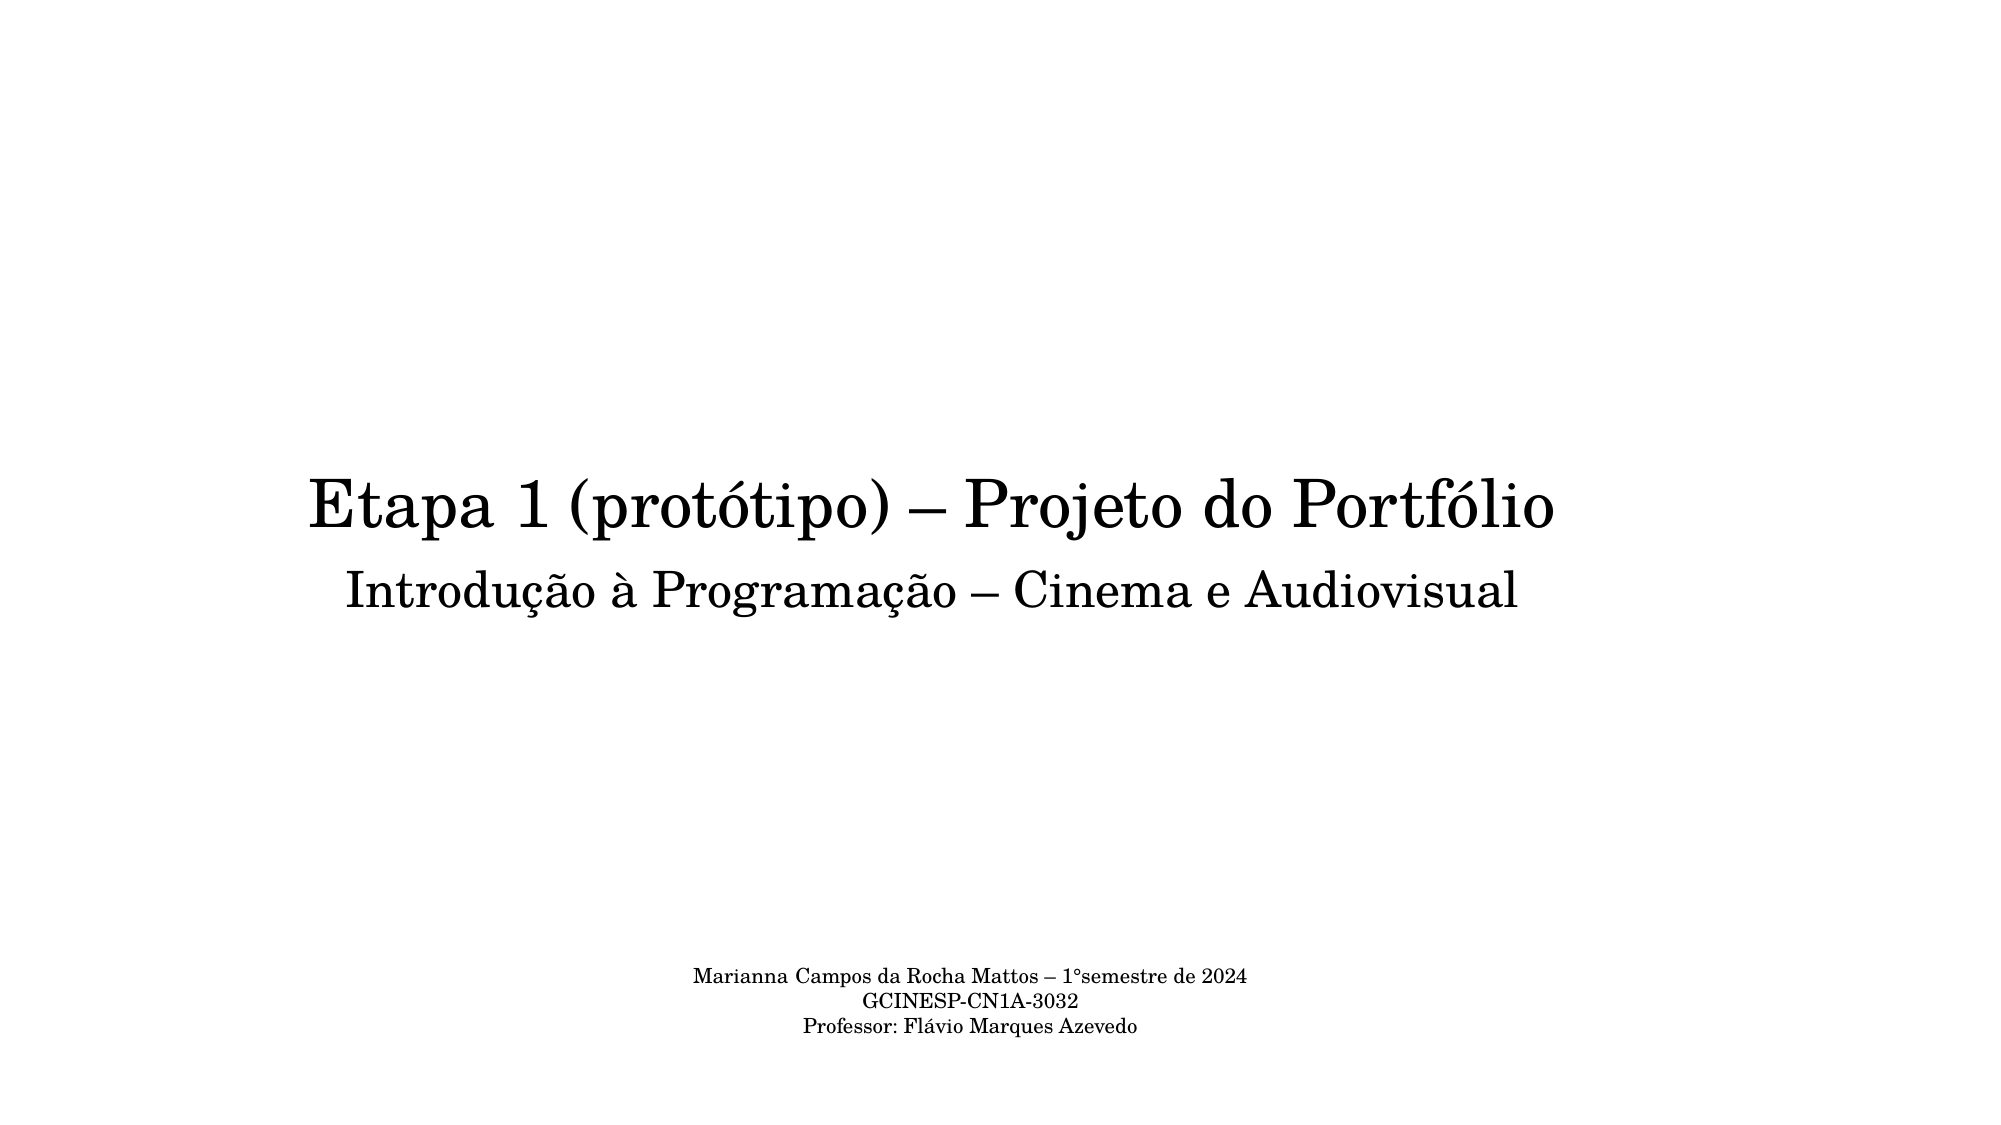

Etapa 1 (protótipo) – Projeto do Portfólio​
Introdução à Programação – Cinema e Audiovisual​
Marianna Campos da Rocha Mattos – 1°semestre de 2024
GCINESP-CN1A-3032
Professor: Flávio​ Marques Azevedo